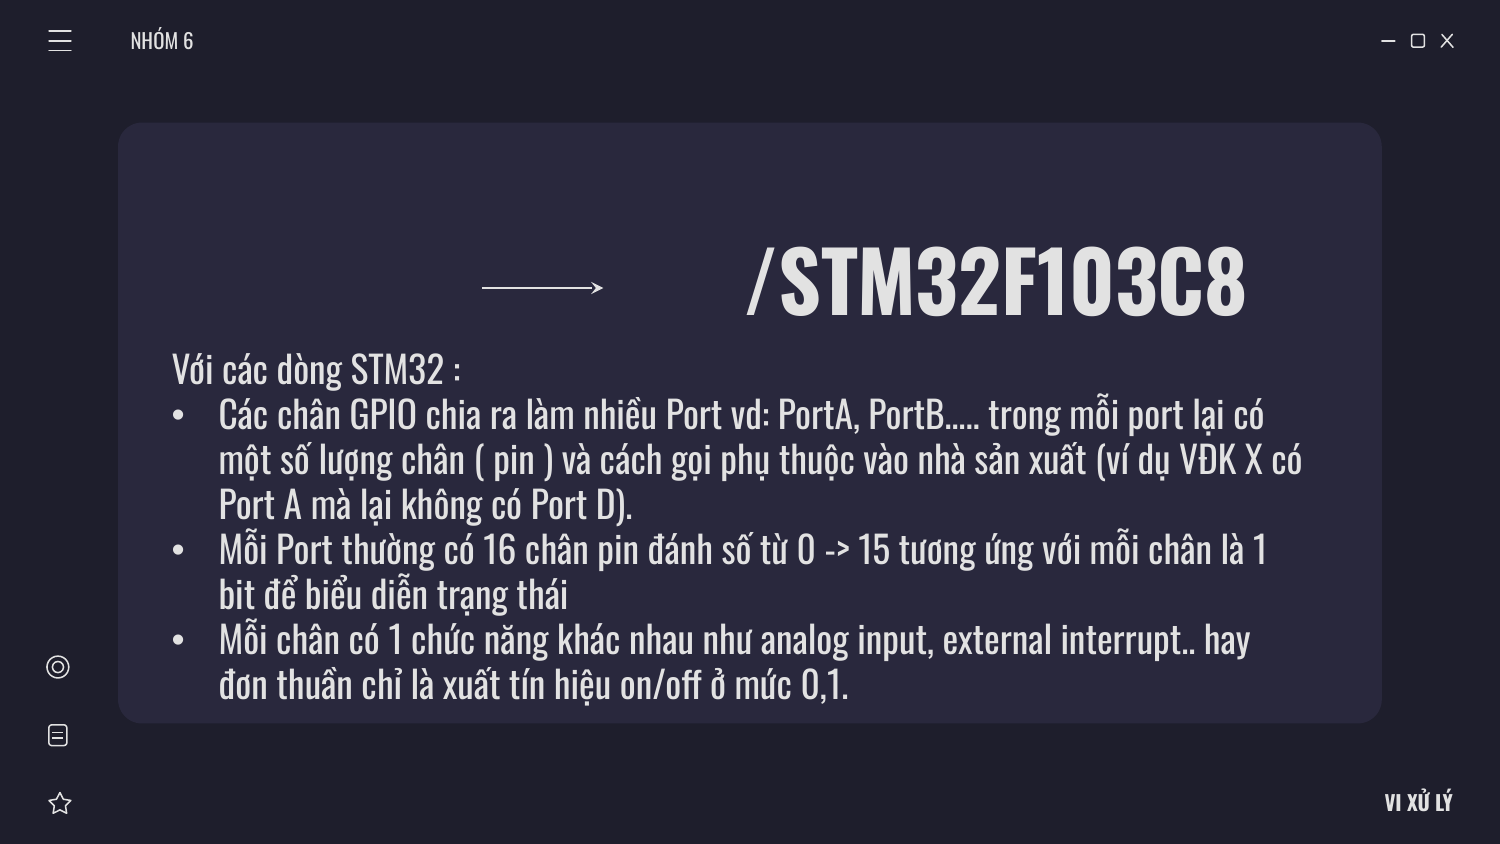

NHÓM 6

# /STM32F103C8
Với các dòng STM32 :
Các chân GPIO chia ra làm nhiều Port vd: PortA, PortB….. trong mỗi port lại có một số lượng chân ( pin ) và cách gọi phụ thuộc vào nhà sản xuất (ví dụ VĐK X có Port A mà lại không có Port D).
Mỗi Port thường có 16 chân pin đánh số từ 0 -> 15 tương ứng với mỗi chân là 1 bit để biểu diễn trạng thái
Mỗi chân có 1 chức năng khác nhau như analog input, external interrupt.. hay đơn thuần chỉ là xuất tín hiệu on/off ở mức 0,1.

VI XỬ LÝ